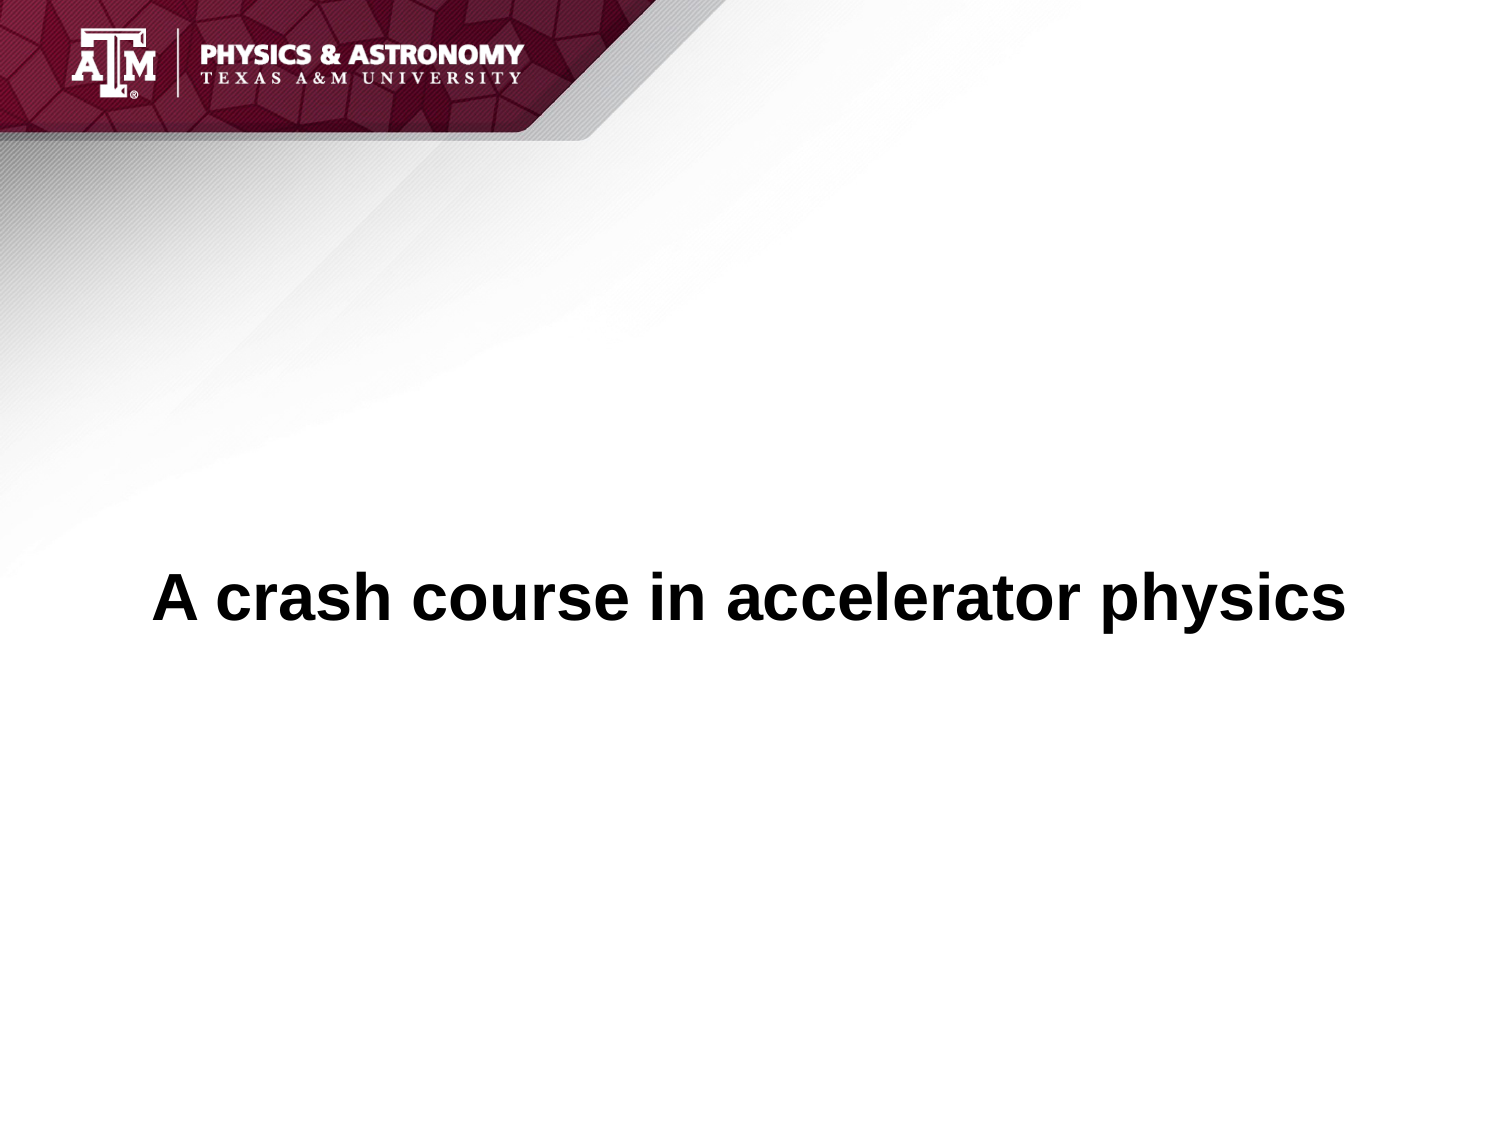

# A crash course in accelerator physics